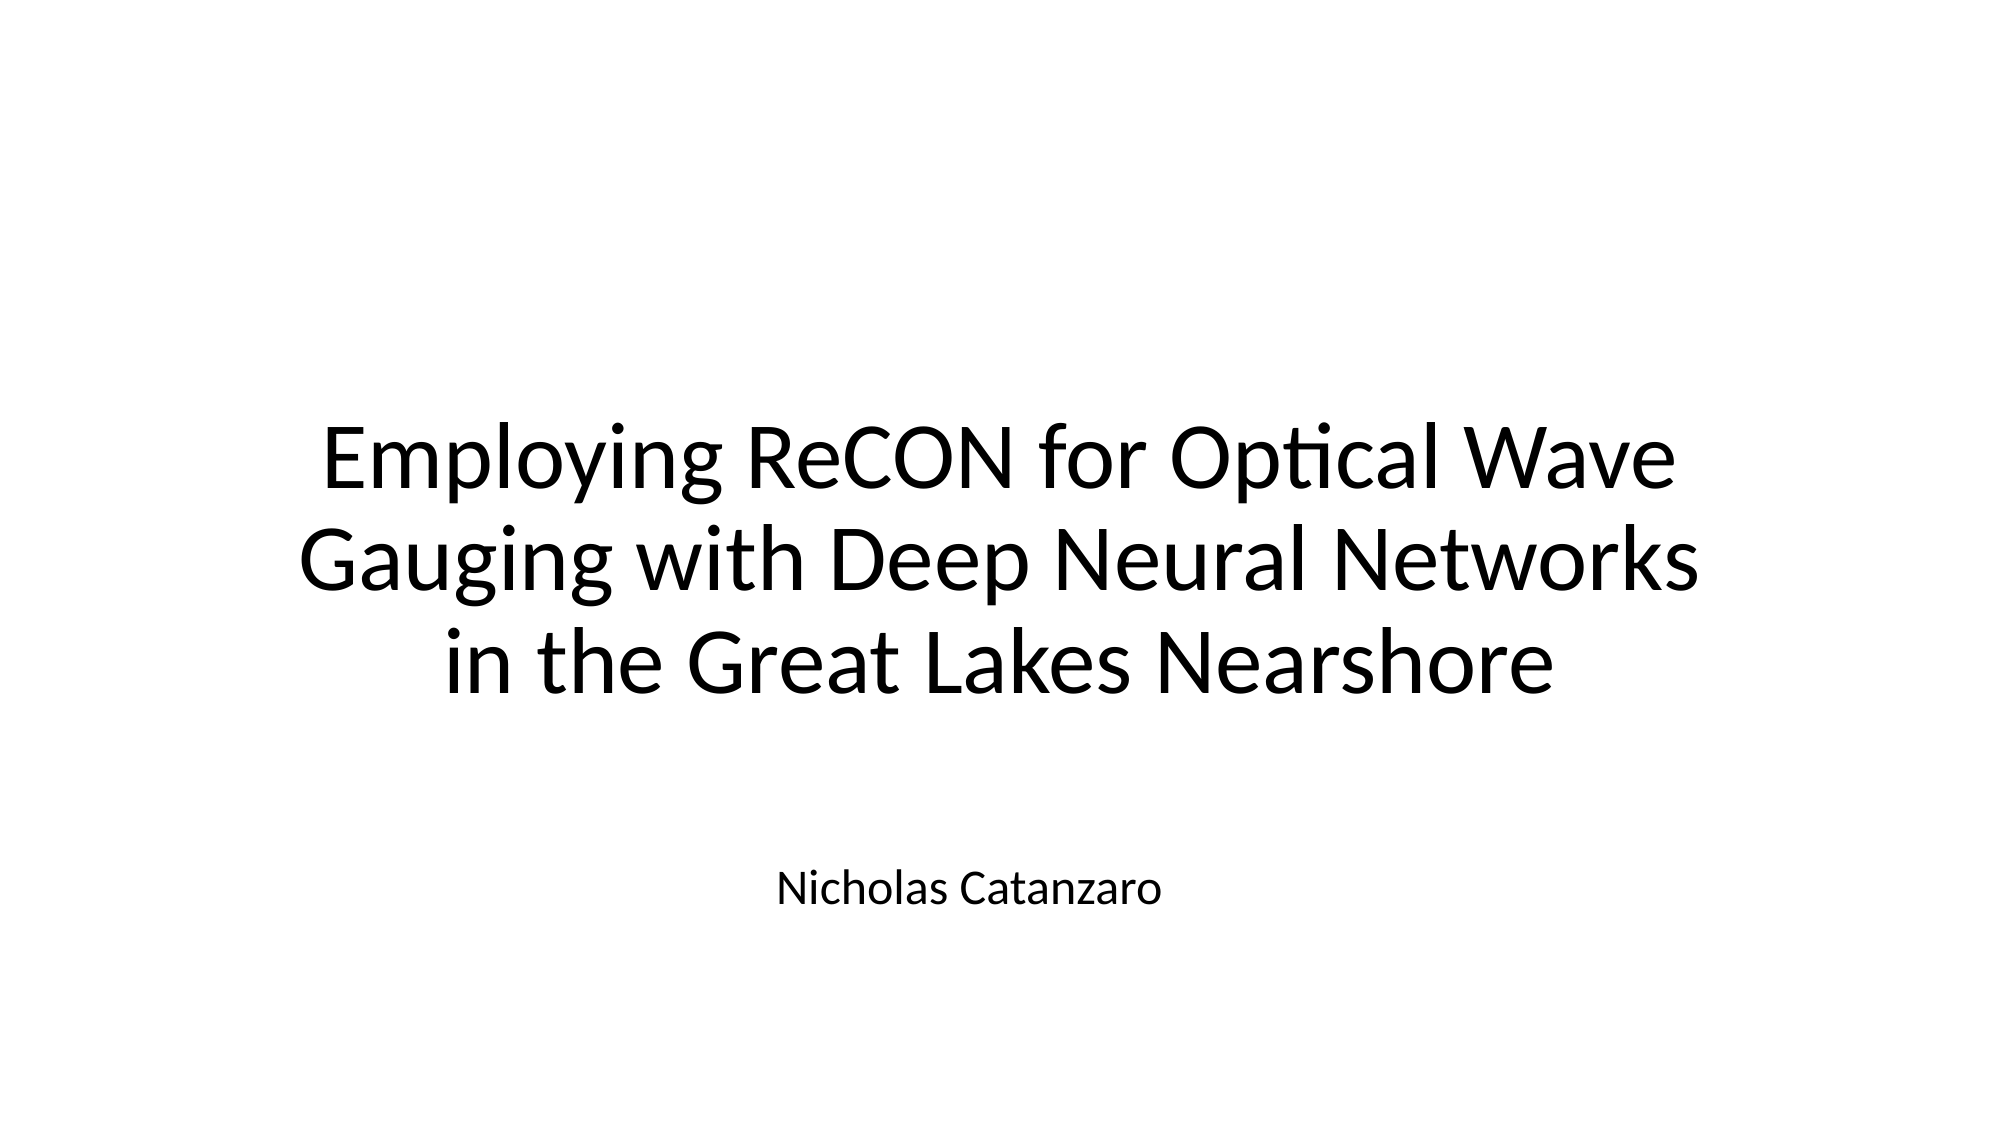

# Employing ReCON for Optical Wave Gauging with Deep Neural Networks in the Great Lakes Nearshore
Nicholas Catanzaro